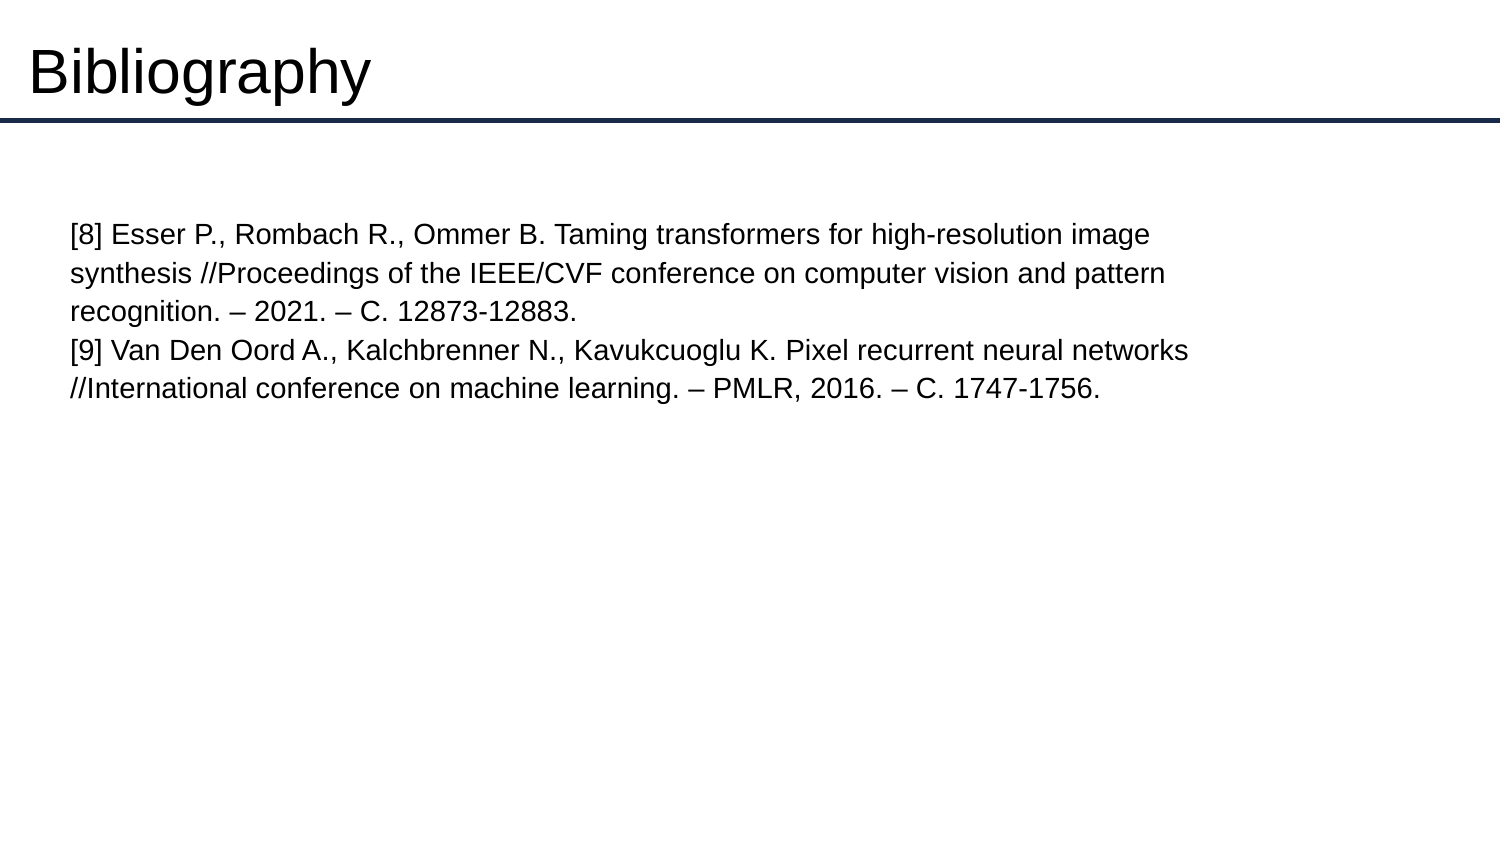

Bibliography

[8] Esser P., Rombach R., Ommer B. Taming transformers for high-resolution image synthesis //Proceedings of the IEEE/CVF conference on computer vision and pattern recognition. – 2021. – С. 12873-12883.
[9] Van Den Oord A., Kalchbrenner N., Kavukcuoglu K. Pixel recurrent neural networks //International conference on machine learning. – PMLR, 2016. – С. 1747-1756.